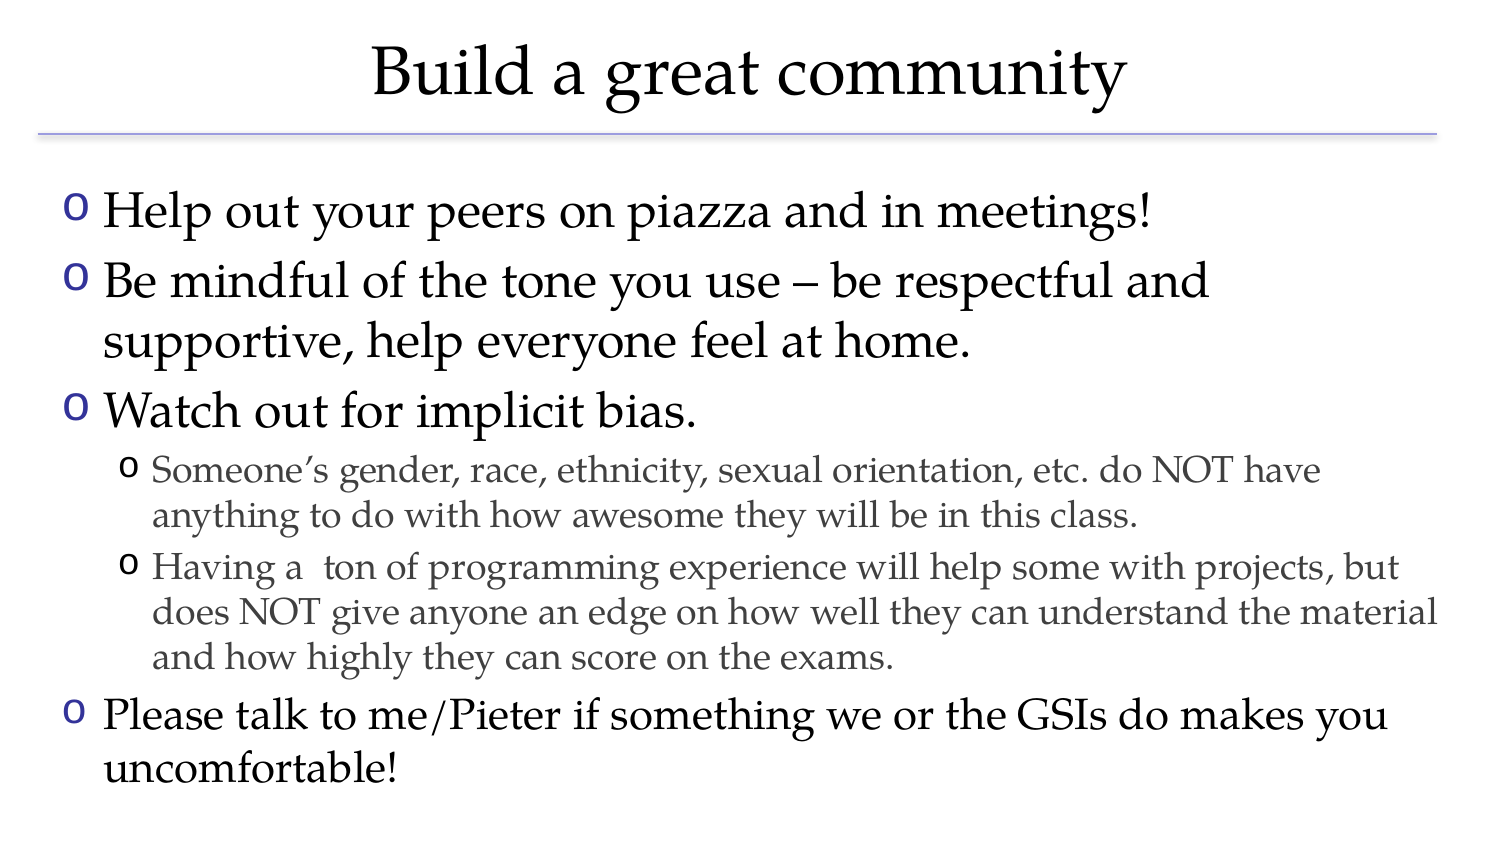

# Build a great community
Help out your peers on piazza and in meetings!
Be mindful of the tone you use – be respectful and supportive, help everyone feel at home.
Watch out for implicit bias.
Someone’s gender, race, ethnicity, sexual orientation, etc. do NOT have anything to do with how awesome they will be in this class.
Having a  ton of programming experience will help some with projects, but does NOT give anyone an edge on how well they can understand the material and how highly they can score on the exams.
Please talk to me/Pieter if something we or the GSIs do makes you uncomfortable!